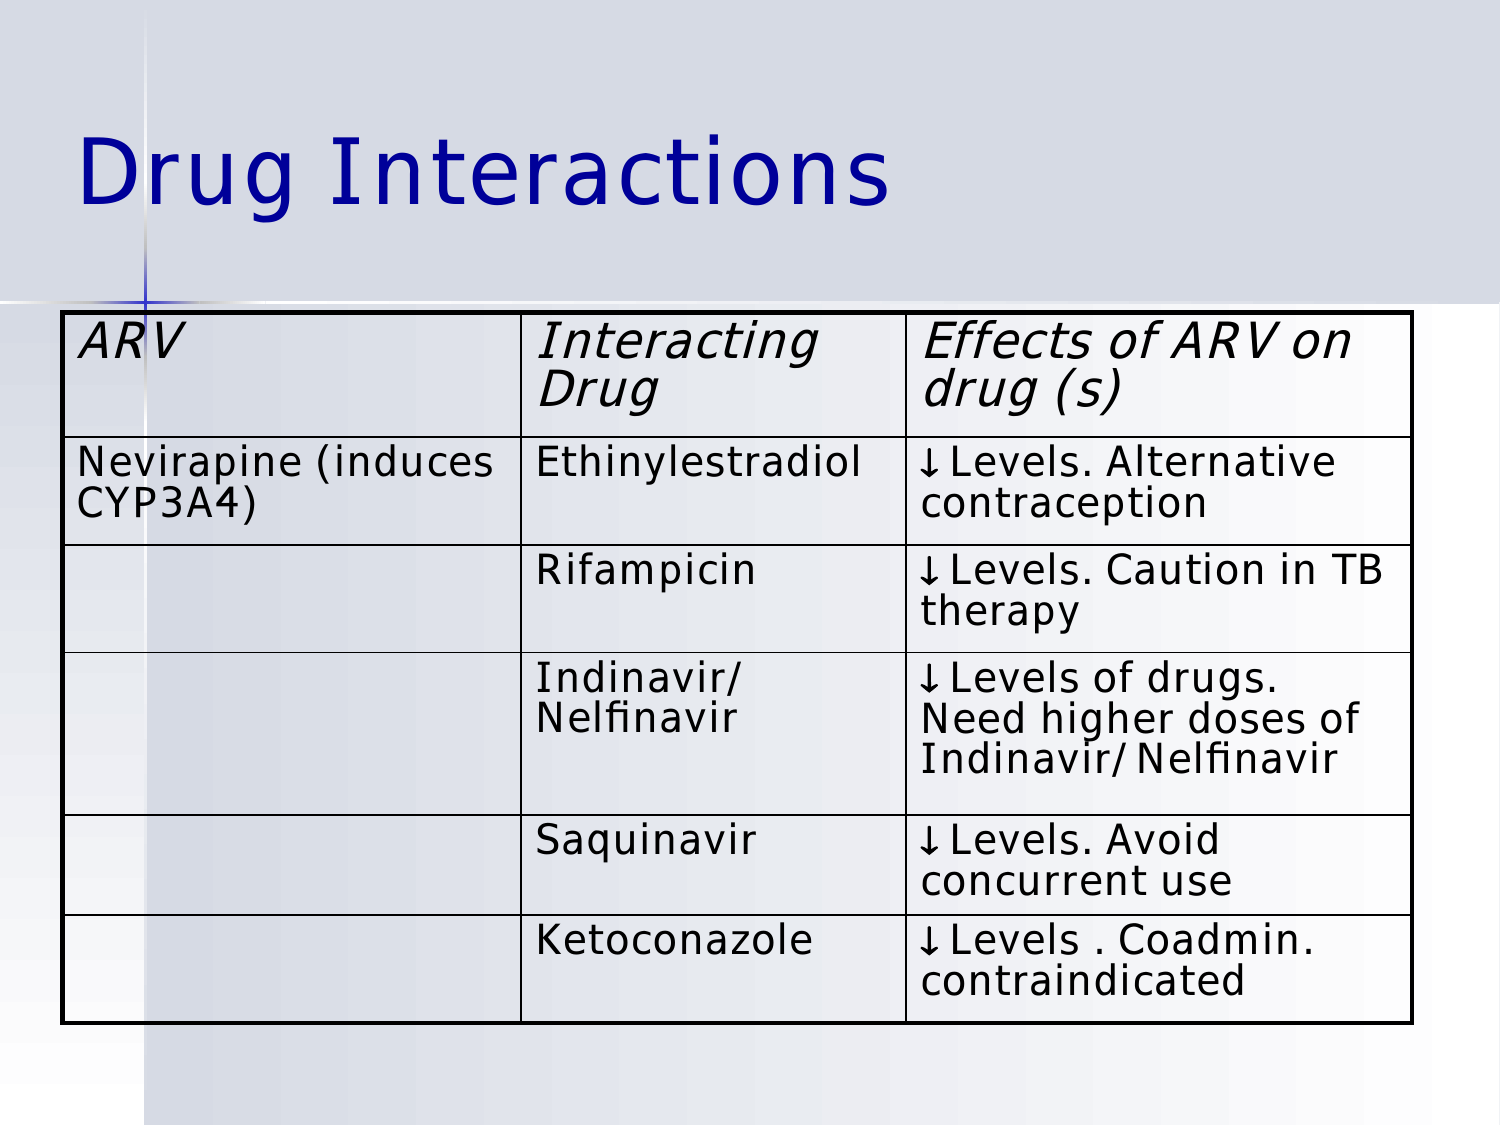

# Drug Interactions
| ARV | Interacting Drug | Effects of ARV on drug (s) |
| --- | --- | --- |
| Nevirapine (induces CYP3A4) | Ethinylestradiol | ↓ Levels. Alternative contraception |
|  | Rifampicin | ↓ Levels. Caution in TB therapy |
|  | Indinavir/ Nelfinavir | ↓ Levels of drugs. Need higher doses of Indinavir/Nelfinavir |
|  | Saquinavir | ↓ Levels. Avoid concurrent use |
|  | Ketoconazole | ↓ Levels . Coadmin. contraindicated |